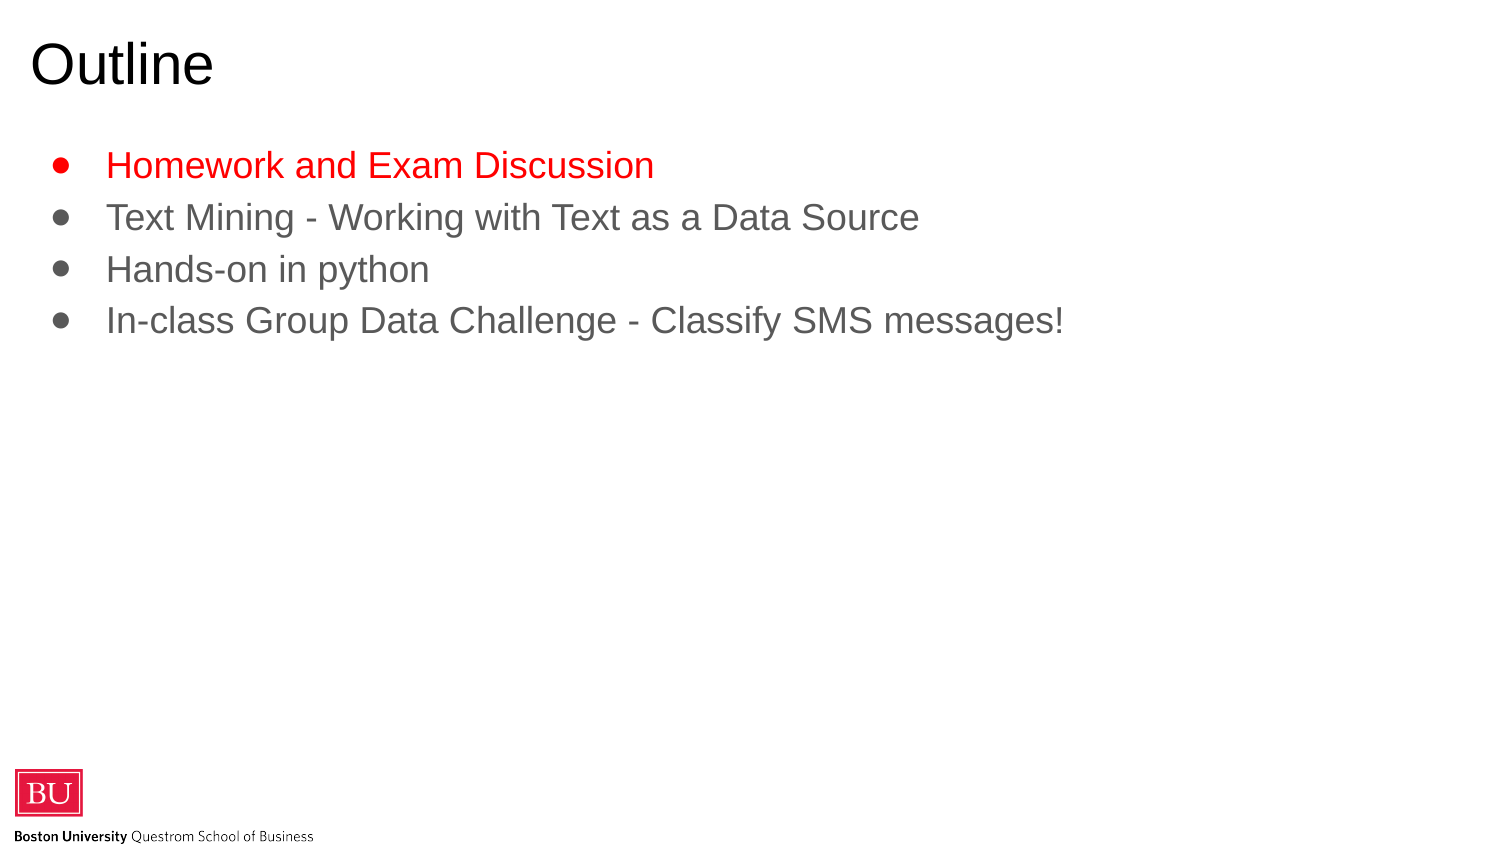

# Outline
Homework and Exam Discussion
Text Mining - Working with Text as a Data Source
Hands-on in python
In-class Group Data Challenge - Classify SMS messages!